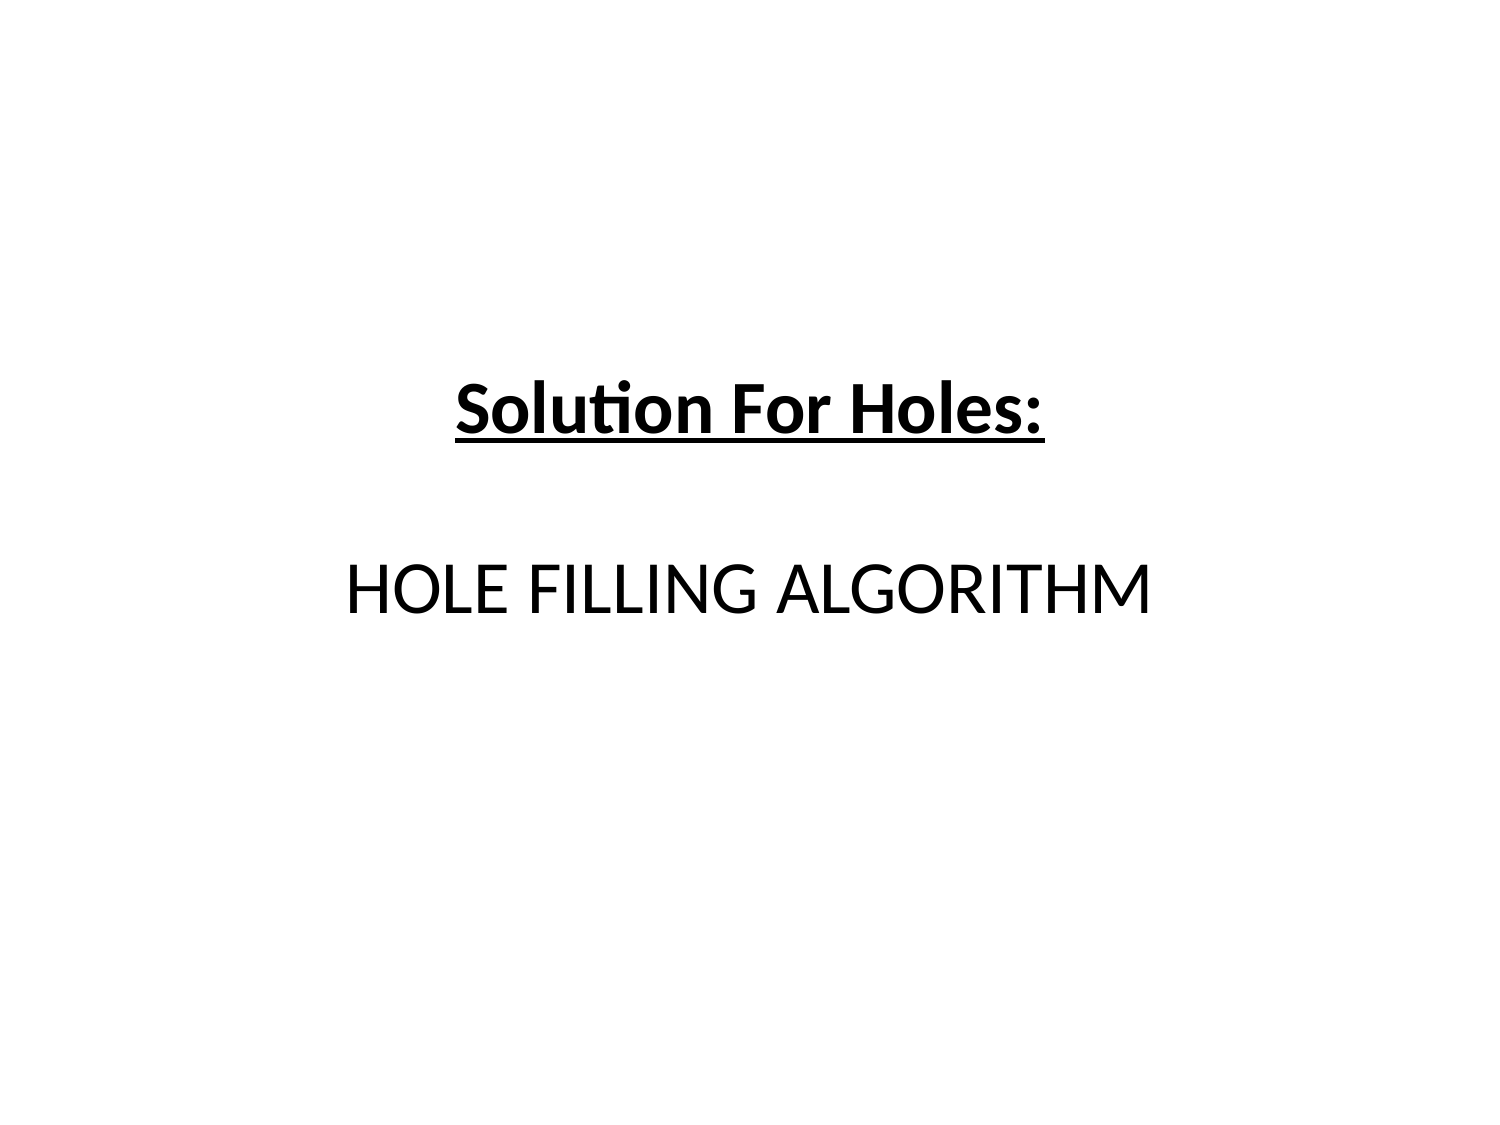

# Solution For Holes: HOLE FILLING ALGORITHM